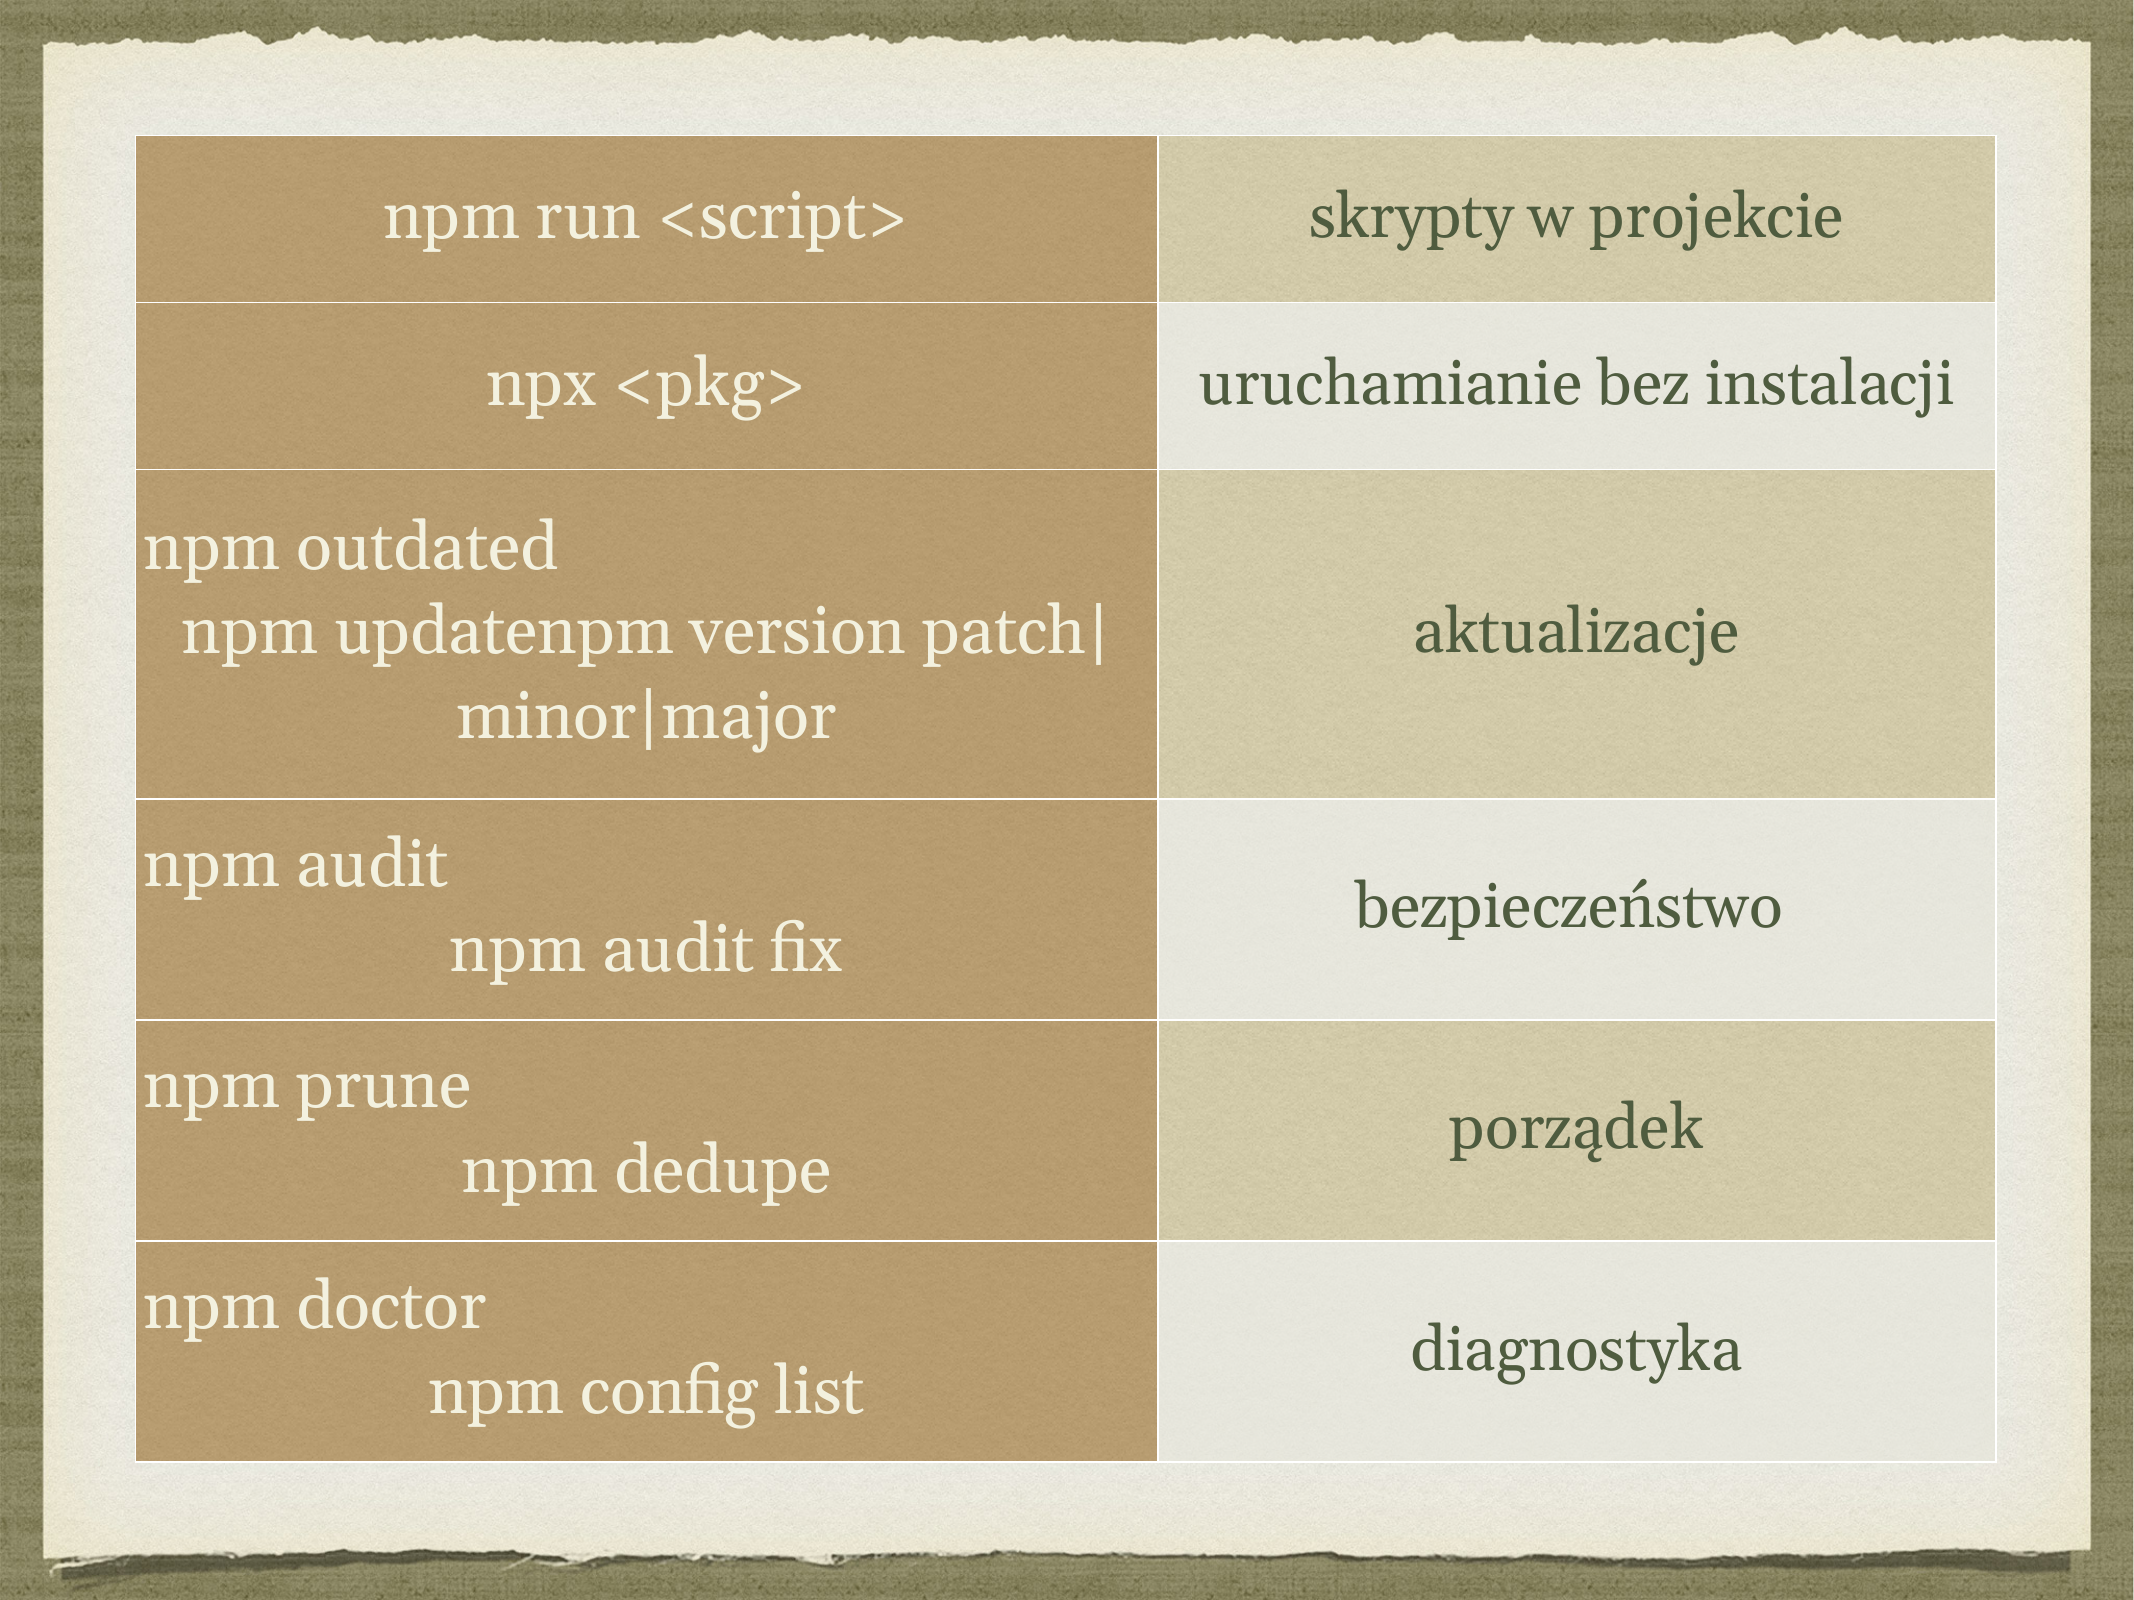

| npm run <script> | skrypty w projekcie |
| --- | --- |
| npx <pkg> | uruchamianie bez instalacji |
| npm outdated npm update npm version patch|minor|major | aktualizacje |
| npm audit npm audit fix | bezpieczeństwo |
| npm prune npm dedupe | porządek |
| npm doctor npm config list | diagnostyka |